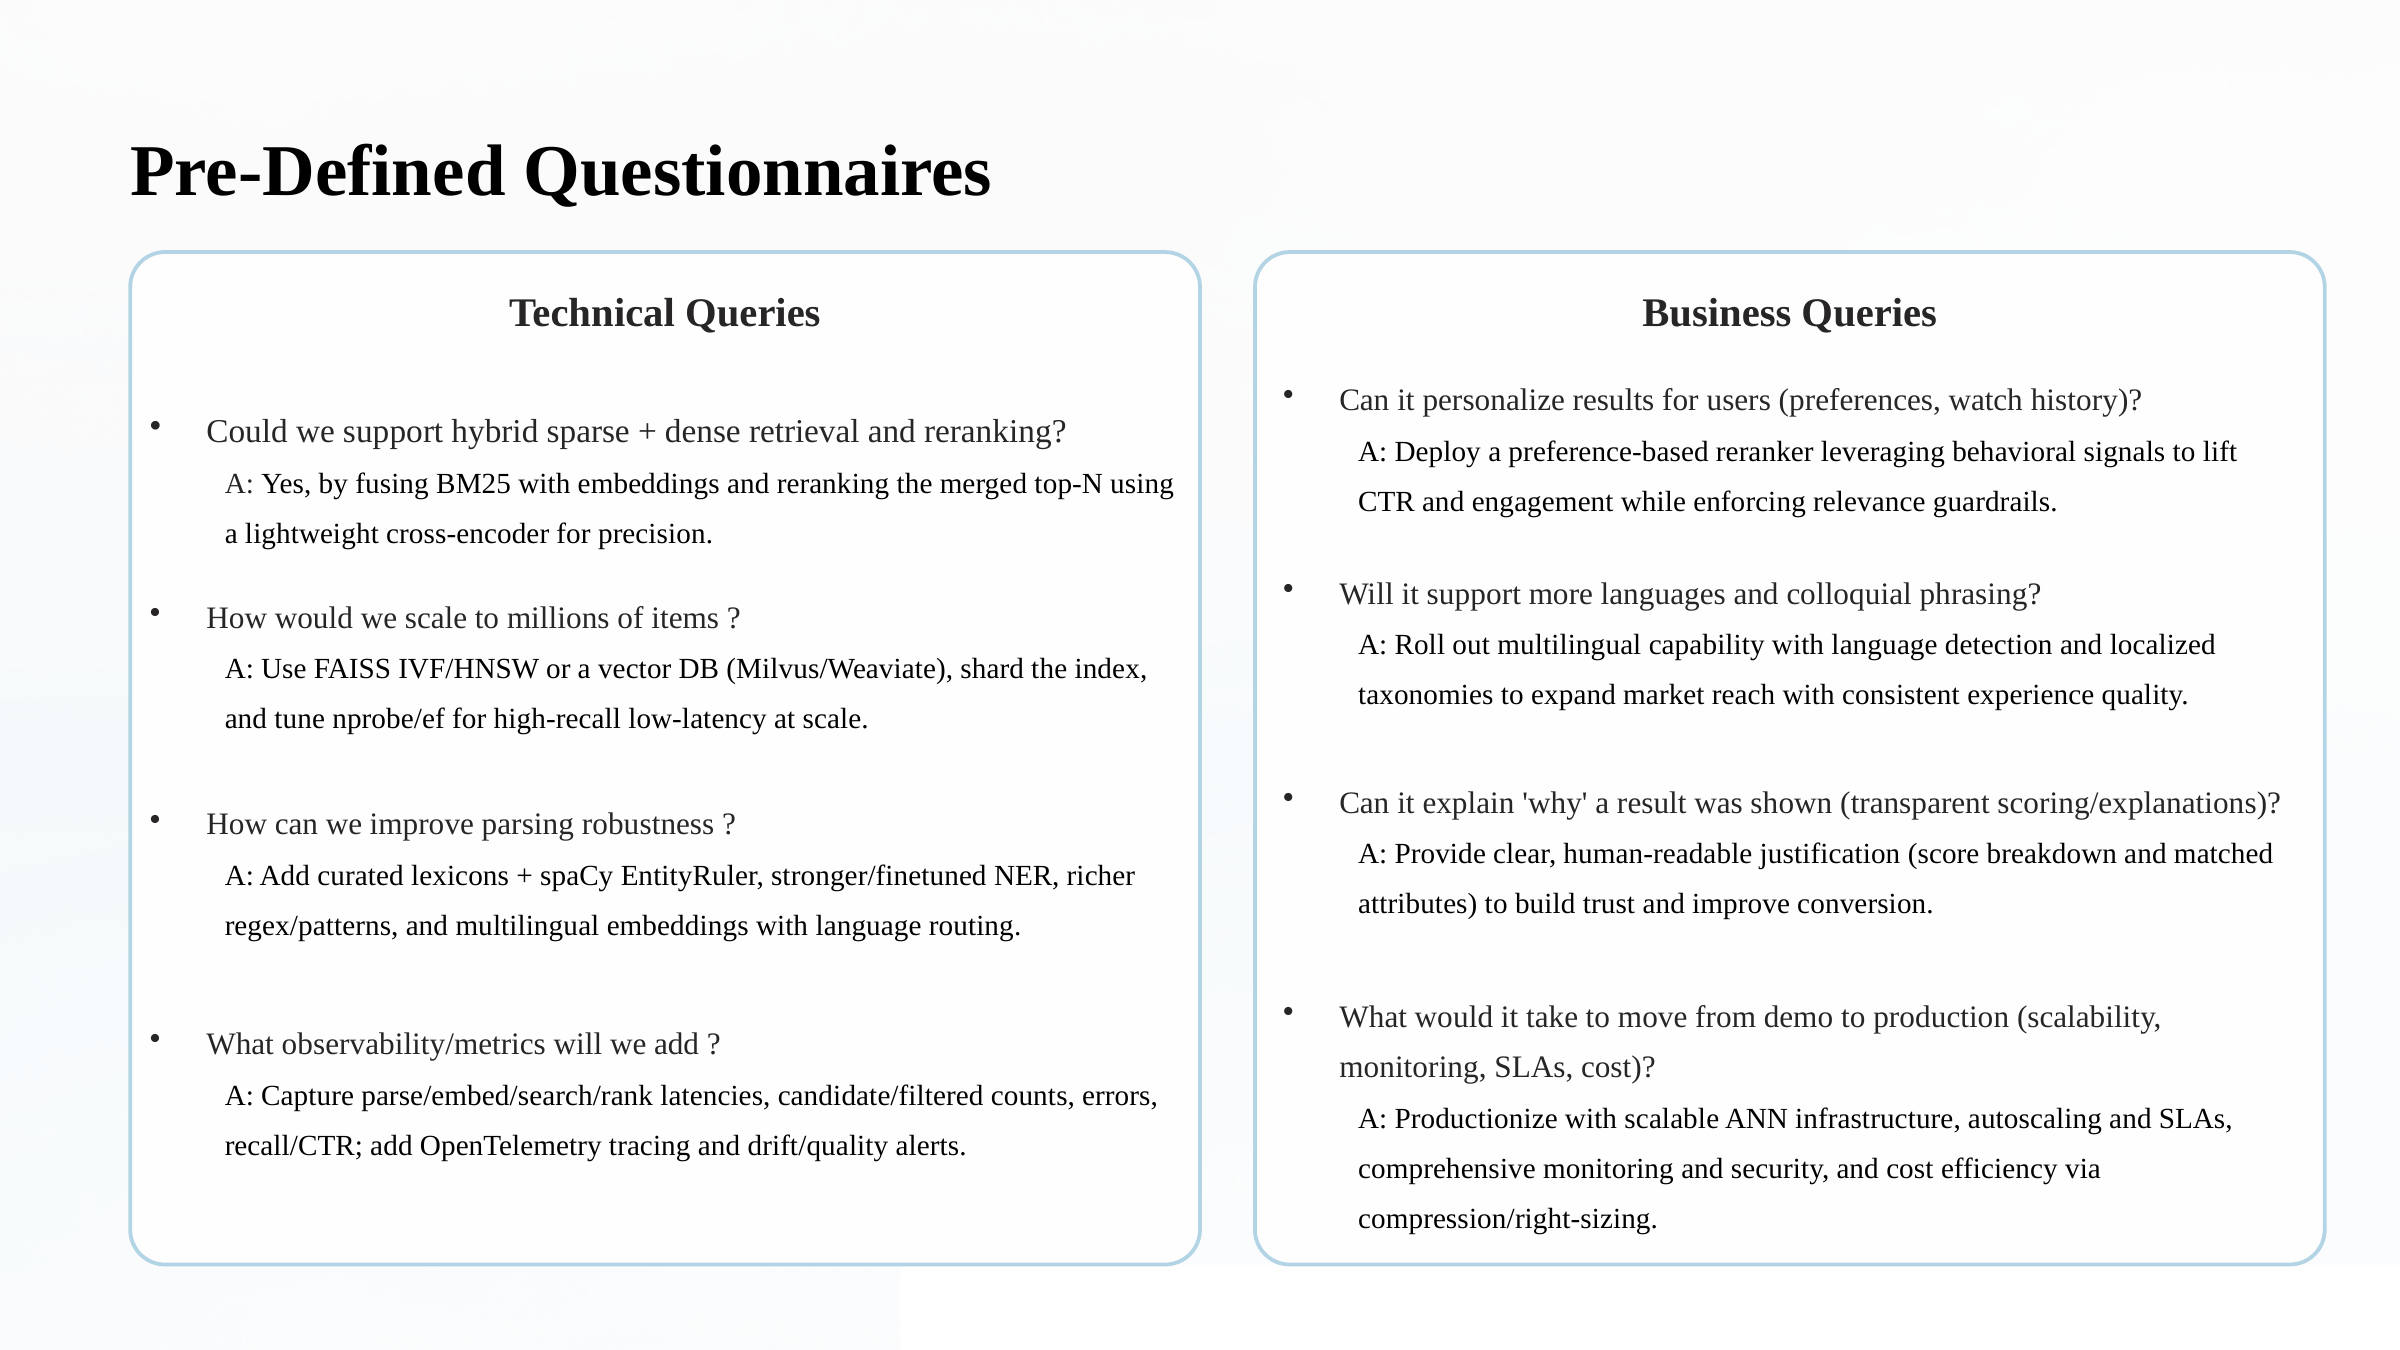

Pre-Defined Questionnaires

Technical Queries
Business Queries
Can it personalize results for users (preferences, watch history)?
A: Deploy a preference-based reranker leveraging behavioral signals to lift CTR and engagement while enforcing relevance guardrails.
Could we support hybrid sparse + dense retrieval and reranking?
A: Yes, by fusing BM25 with embeddings and reranking the merged top-N using a lightweight cross-encoder for precision.

Will it support more languages and colloquial phrasing?
A: Roll out multilingual capability with language detection and localized taxonomies to expand market reach with consistent experience quality.
How would we scale to millions of items ?
A: Use FAISS IVF/HNSW or a vector DB (Milvus/Weaviate), shard the index, and tune nprobe/ef for high‑recall low‑latency at scale.
Can it explain 'why' a result was shown (transparent scoring/explanations)?
A: Provide clear, human-readable justification (score breakdown and matched attributes) to build trust and improve conversion.
How can we improve parsing robustness ?
A: Add curated lexicons + spaCy EntityRuler, stronger/finetuned NER, richer regex/patterns, and multilingual embeddings with language routing.

What would it take to move from demo to production (scalability, monitoring, SLAs, cost)?
A: Productionize with scalable ANN infrastructure, autoscaling and SLAs, comprehensive monitoring and security, and cost efficiency via compression/right-sizing.
What observability/metrics will we add ?
A: Capture parse/embed/search/rank latencies, candidate/filtered counts, errors, recall/CTR; add OpenTelemetry tracing and drift/quality alerts.